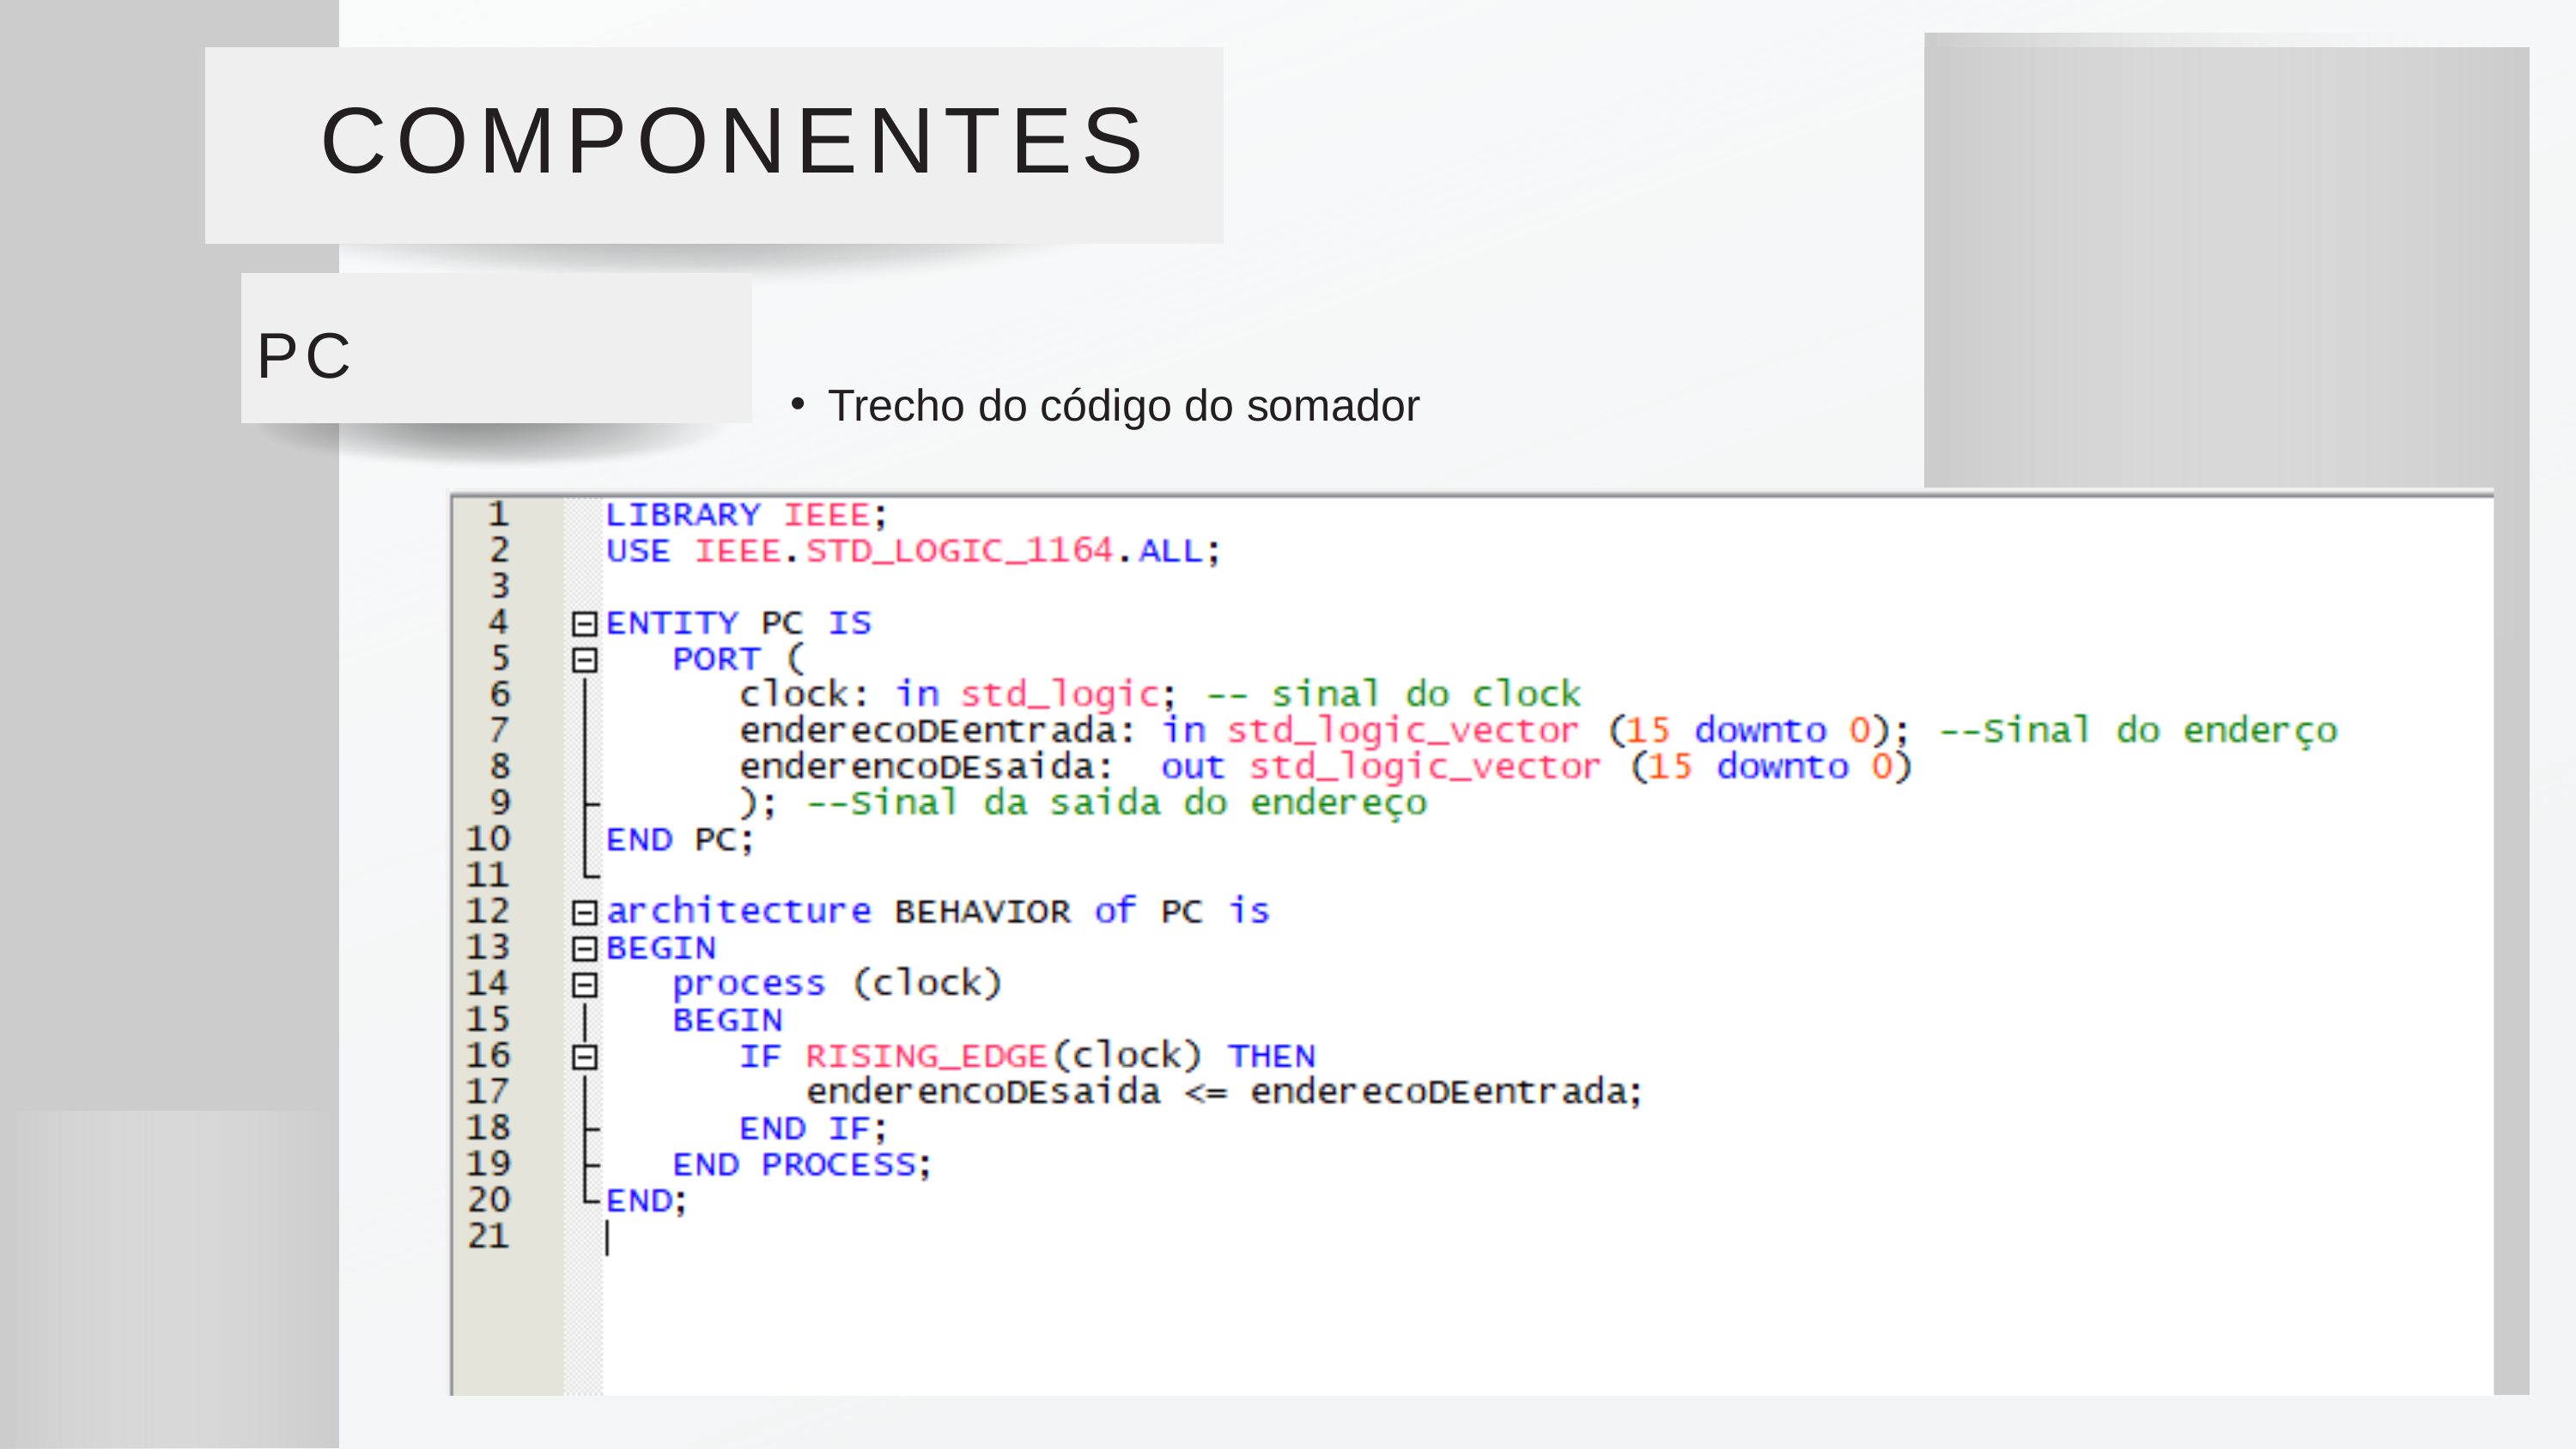

COMPONENTES

PC
Trecho do código do somador